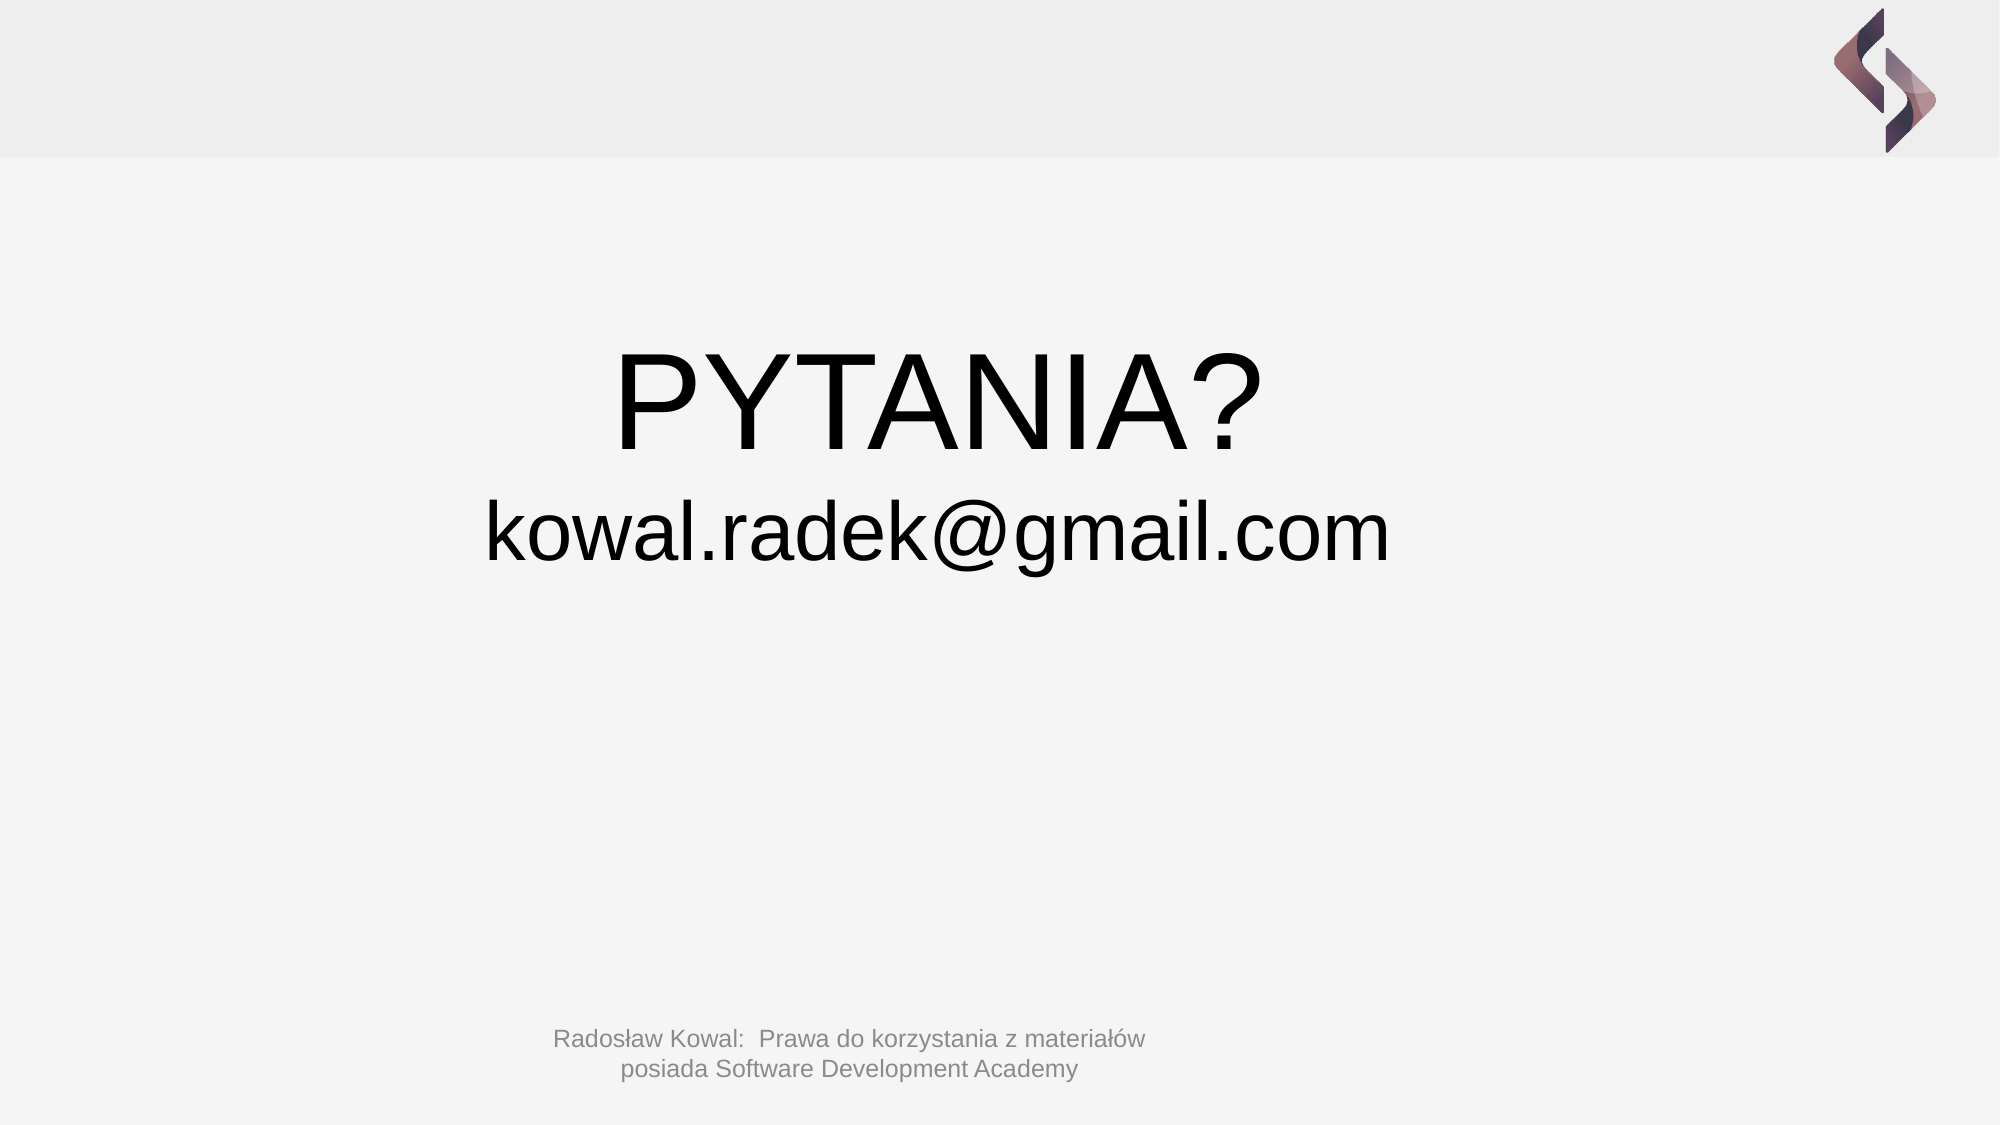

PYTANIA?
kowal.radek@gmail.com
Radosław Kowal:  Prawa do korzystania z materiałów posiada Software Development Academy